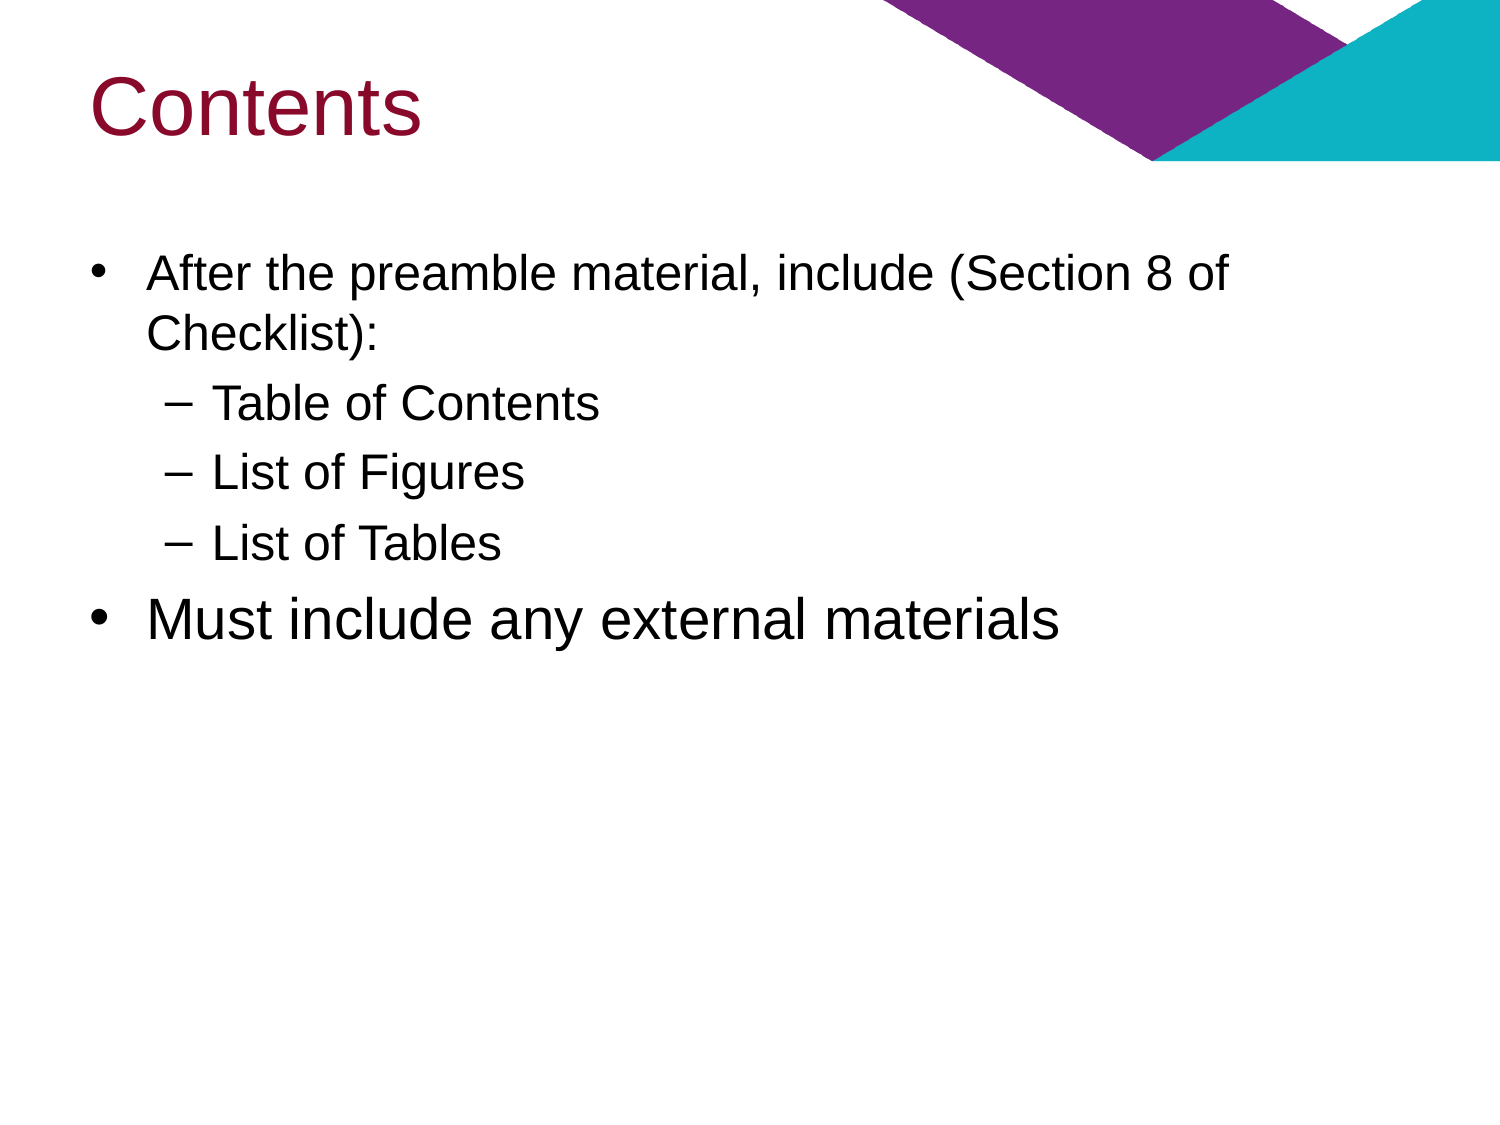

# Contents
After the preamble material, include (Section 8 of Checklist):
Table of Contents
List of Figures
List of Tables
Must include any external materials